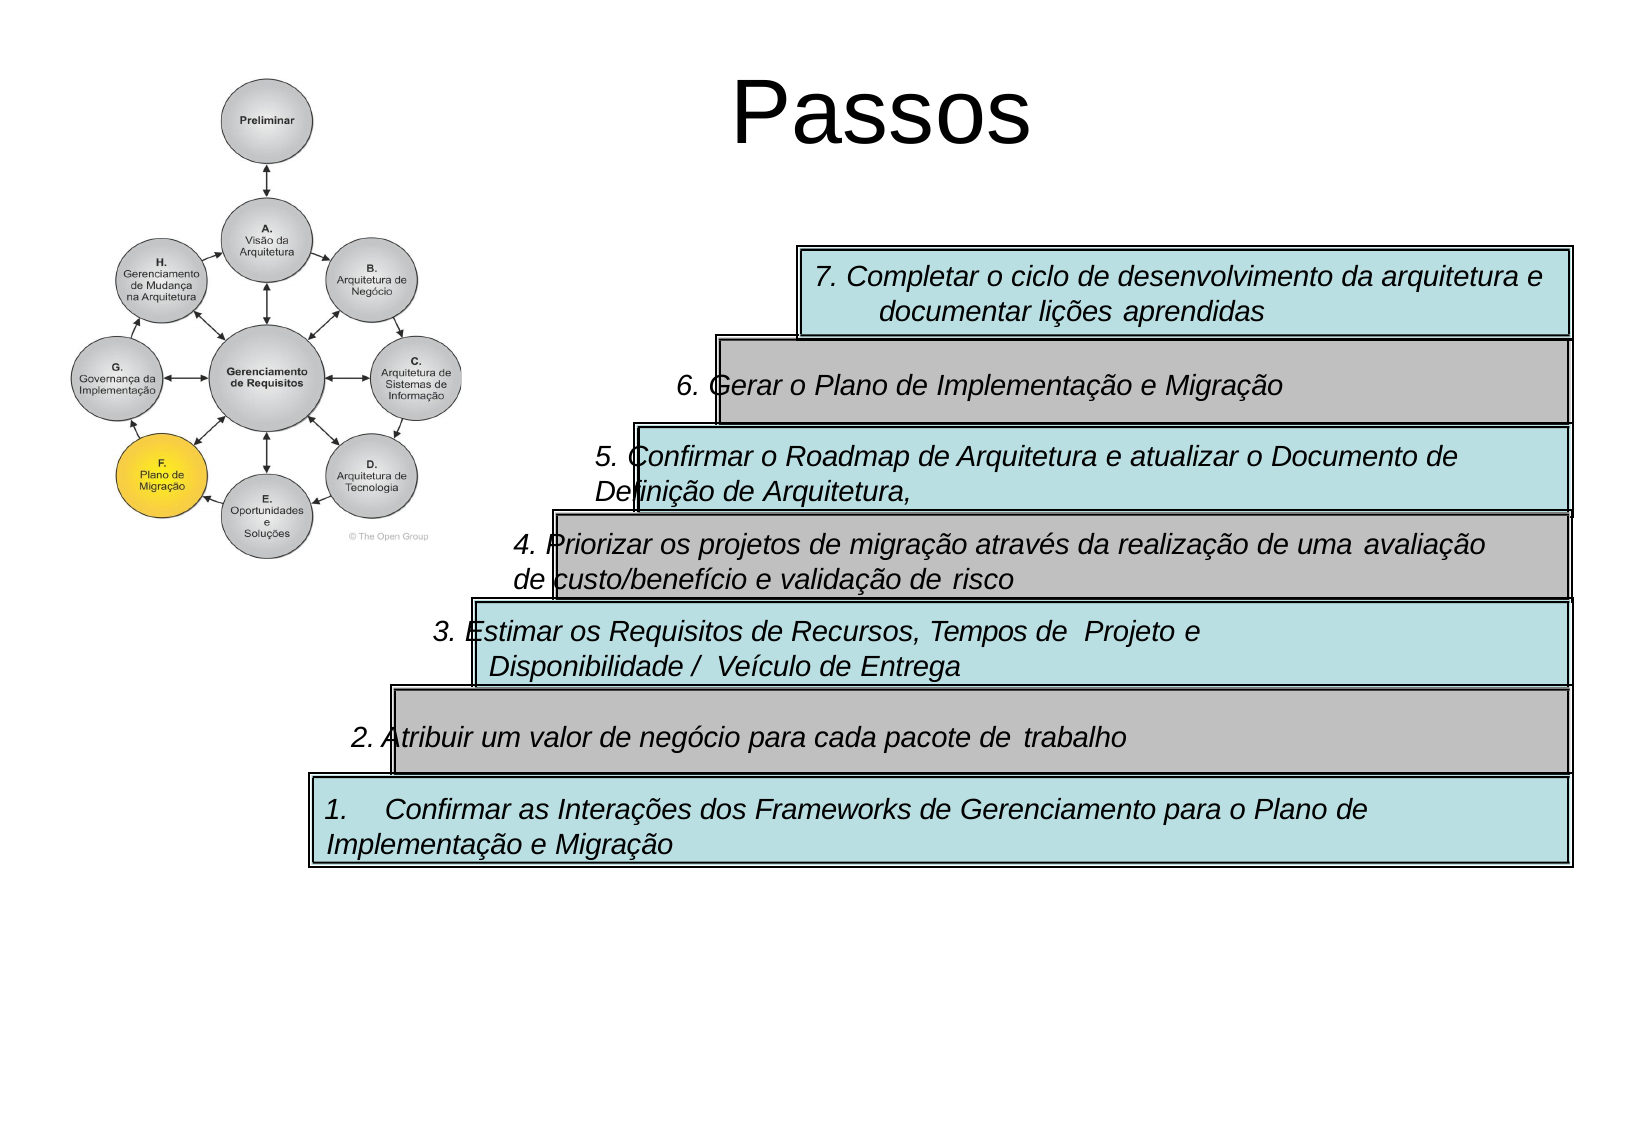

# Passos

7. Completar o ciclo de desenvolvimento da arquitetura e  documentar lições aprendidas

6. Gerar o Plano de Implementação e Migração

5. Confirmar o Roadmap de Arquitetura e atualizar o Documento de
Definição de Arquitetura,
4. Priorizar os projetos de migração através da realização de uma avaliação
de custo/benefício e validação de risco
3. Estimar os Requisitos de Recursos, Tempos de  Projeto e	Disponibilidade /  Veículo de Entrega

2. Atribuir um valor de negócio para cada pacote de trabalho

1.	Confirmar as Interações dos Frameworks de Gerenciamento para o Plano de
Implementação e Migração